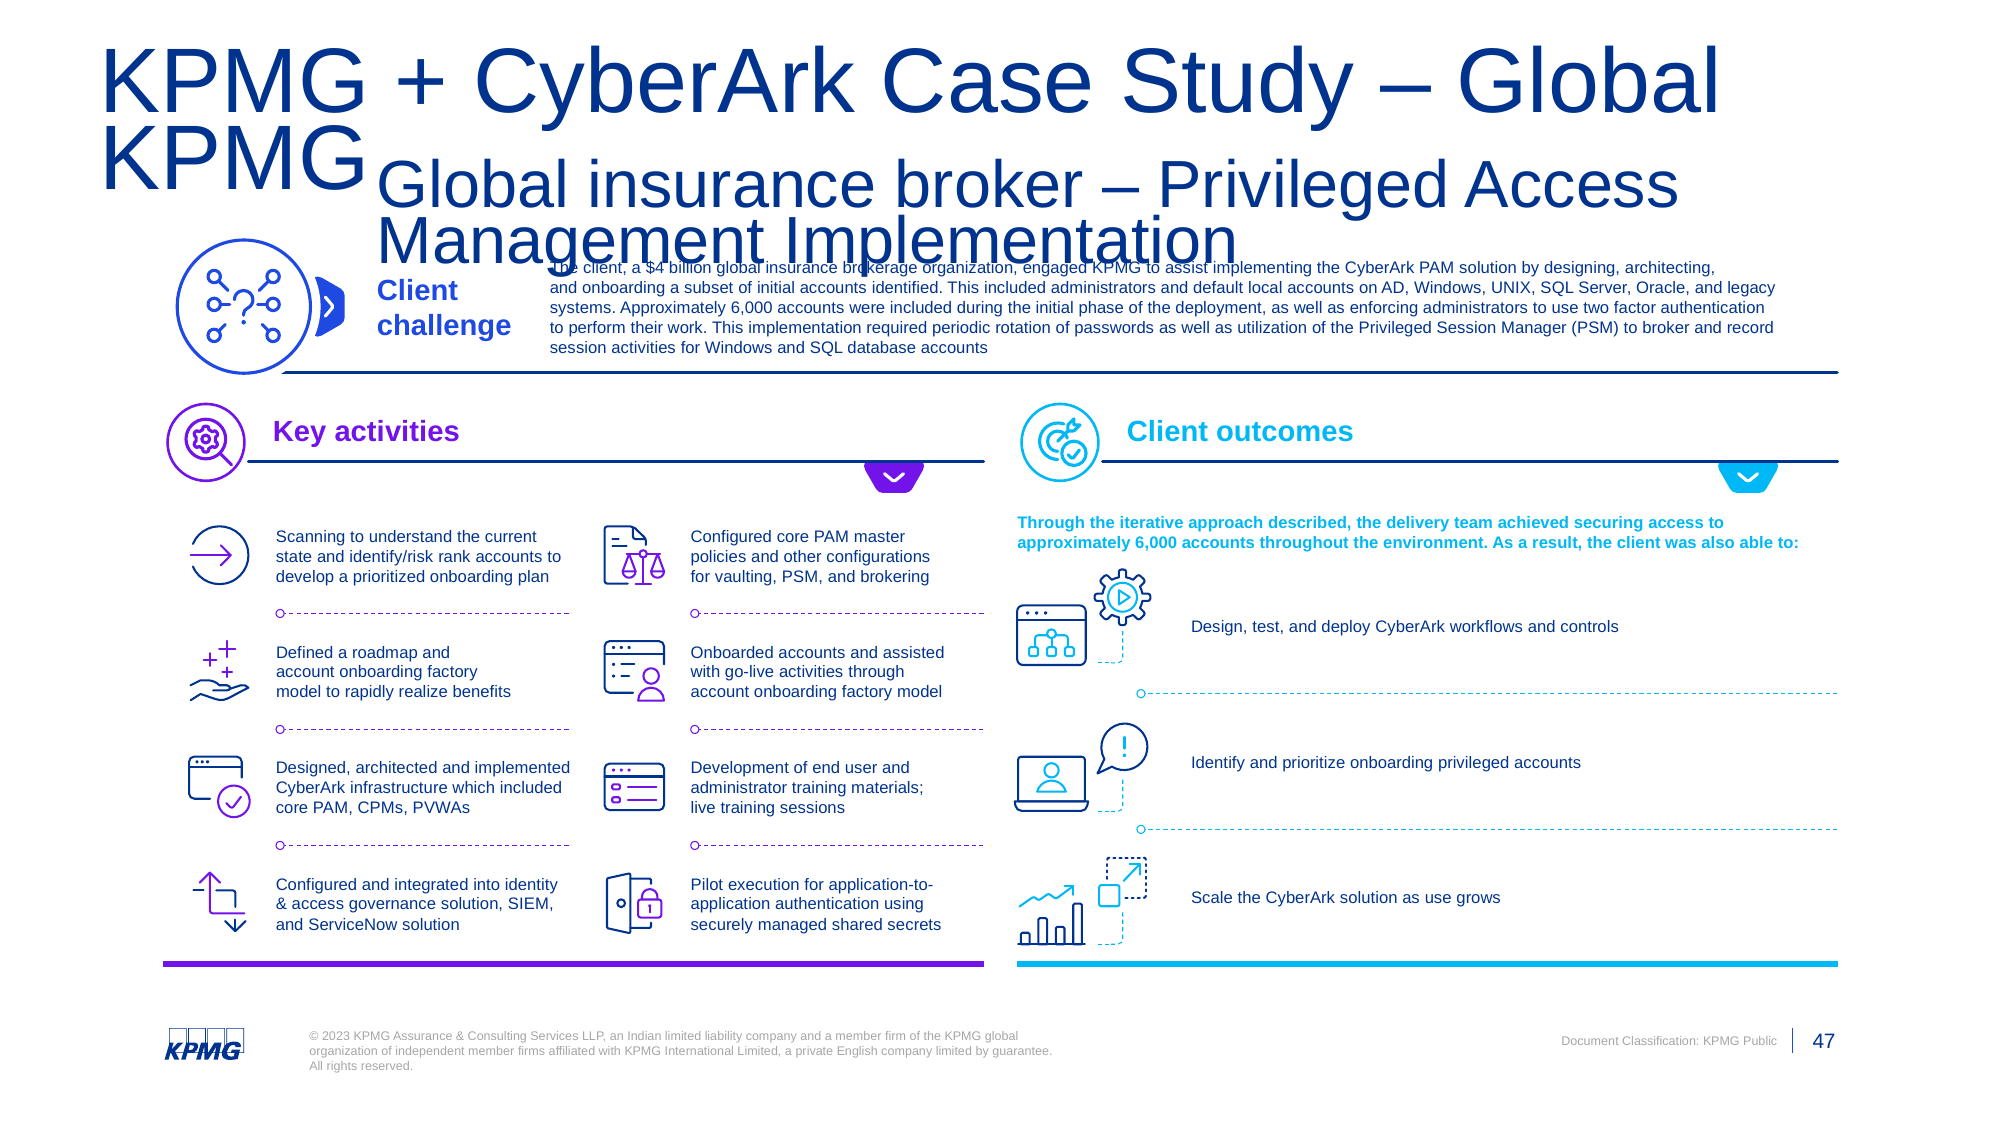

KPMG + CyberArk Case Study – Global KPMG
# Global insurance broker – Privileged Access Management Implementation

The client, a $4 billion global insurance brokerage organization, engaged KPMG to assist implementing the CyberArk PAM solution by designing, architecting,            and onboarding a subset of initial accounts identified. This included administrators and default local accounts on AD, Windows, UNIX, SQL Server, Oracle, and legacy systems. Approximately 6,000 accounts were included during the initial phase of the deployment, as well as enforcing administrators to use two factor authentication to perform their work. This implementation required periodic rotation of passwords as well as utilization of the Privileged Session Manager (PSM) to broker and record session activities for Windows and SQL database accounts

Client challenge

Key activities
Client outcomes

Through the iterative approach described, the delivery team achieved securing access to approximately 6,000 accounts throughout the environment. As a result, the client was also able to:

Configured core PAM master policies and other configurations for vaulting, PSM, and brokering

Scanning to understand the current state and identify/risk rank accounts to develop a prioritized onboarding plan

Design, test, and deploy CyberArk workflows and controls

Defined a roadmap and account onboarding factory model to rapidly realize benefits
Onboarded accounts and assisted with go-live activities through account onboarding factory model

Identify and prioritize onboarding privileged accounts

Designed, architected and implemented CyberArk infrastructure which included core PAM, CPMs, PVWAs
Development of end user and administrator training materials; live training sessions

Scale the CyberArk solution as use grows

Configured and integrated into identity & access governance solution, SIEM, and ServiceNow solution
Pilot execution for application-to-application authentication using securely managed shared secrets